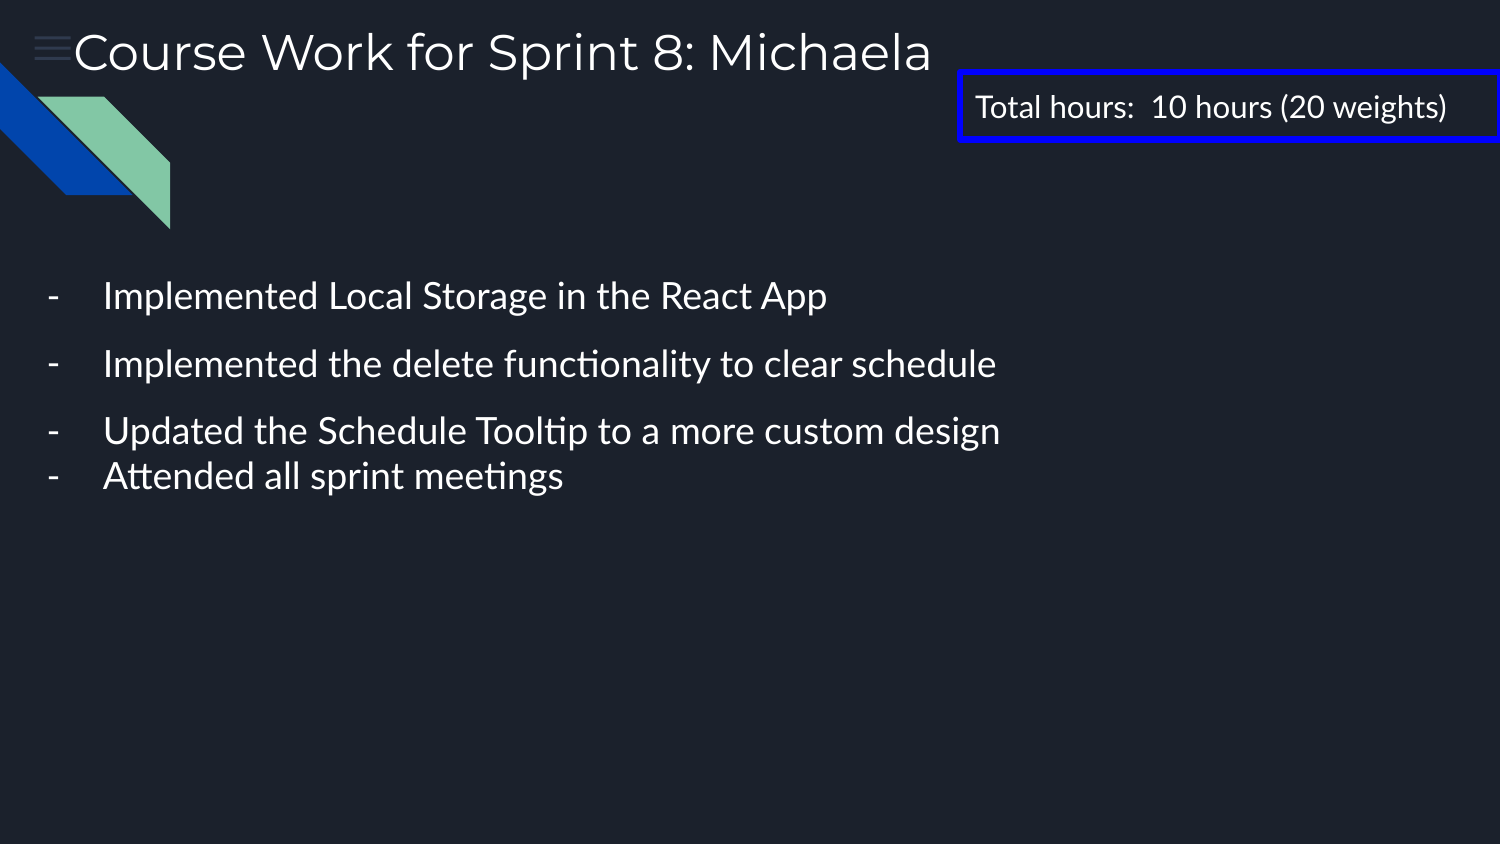

# Course Work for Sprint 8: Michaela
Total hours:  10 hours (20 weights)
Implemented Local Storage in the React App
Implemented the delete functionality to clear schedule
Updated the Schedule Tooltip to a more custom design
Attended all sprint meetings